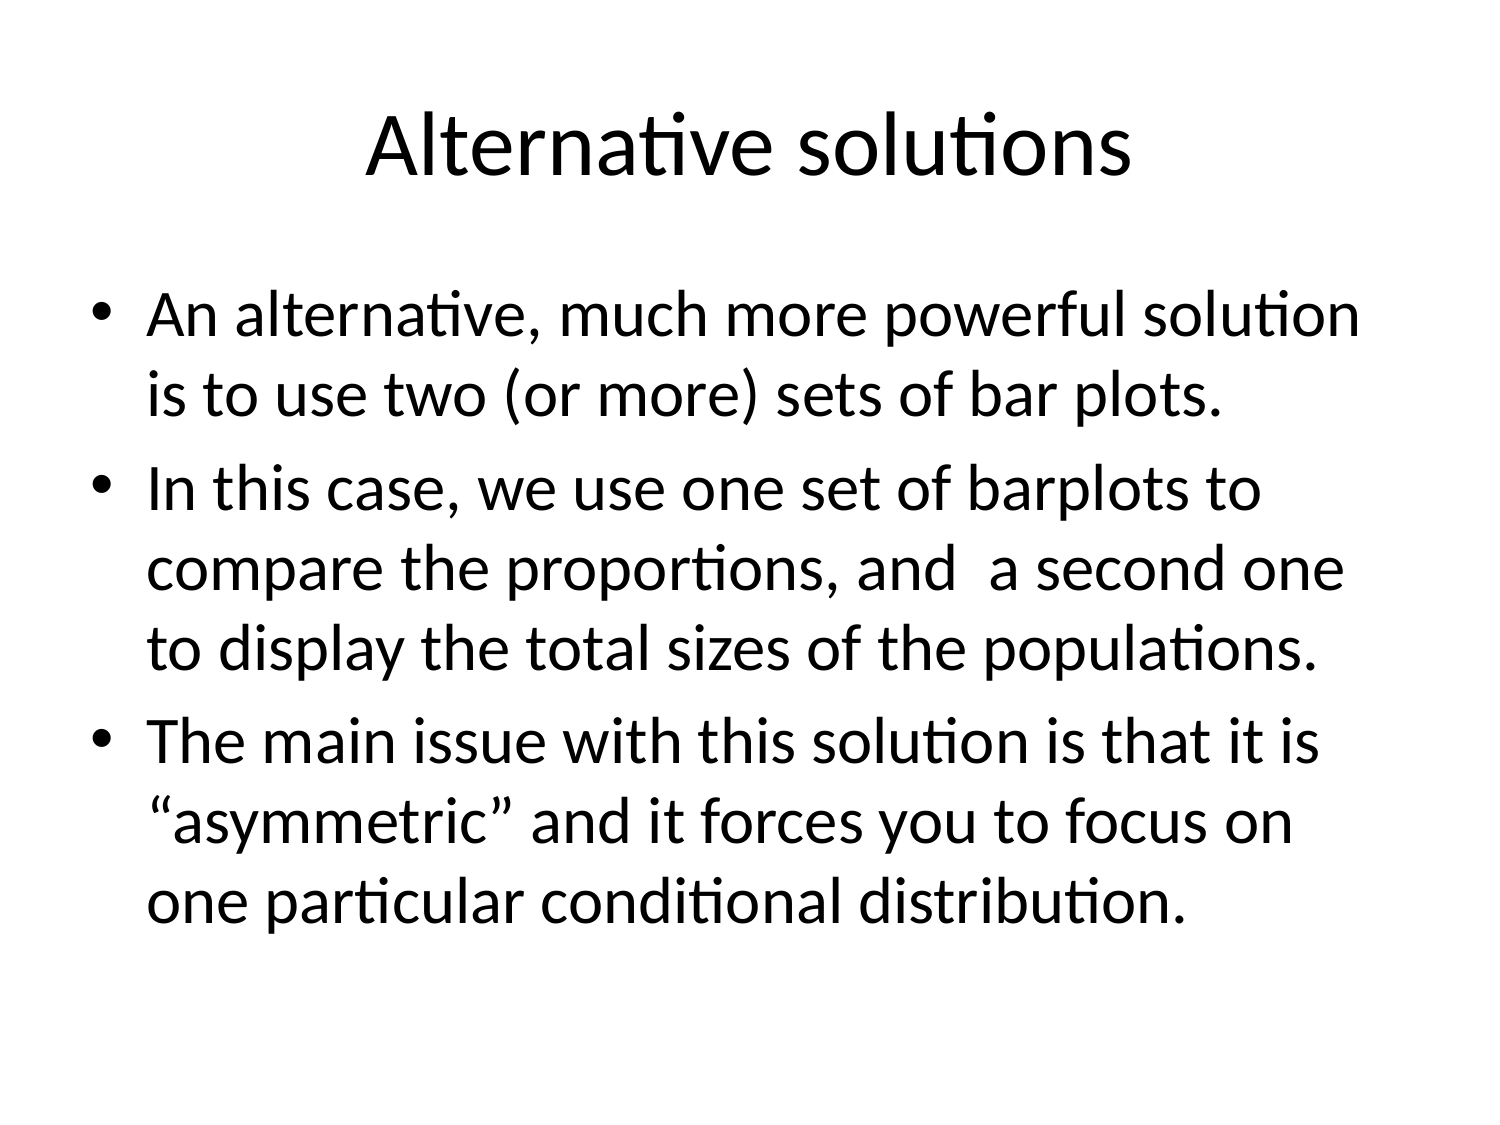

# Alternative solutions
An alternative, much more powerful solution is to use two (or more) sets of bar plots.
In this case, we use one set of barplots to compare the proportions, and  a second one to display the total sizes of the populations.
The main issue with this solution is that it is “asymmetric” and it forces you to focus on one particular conditional distribution.